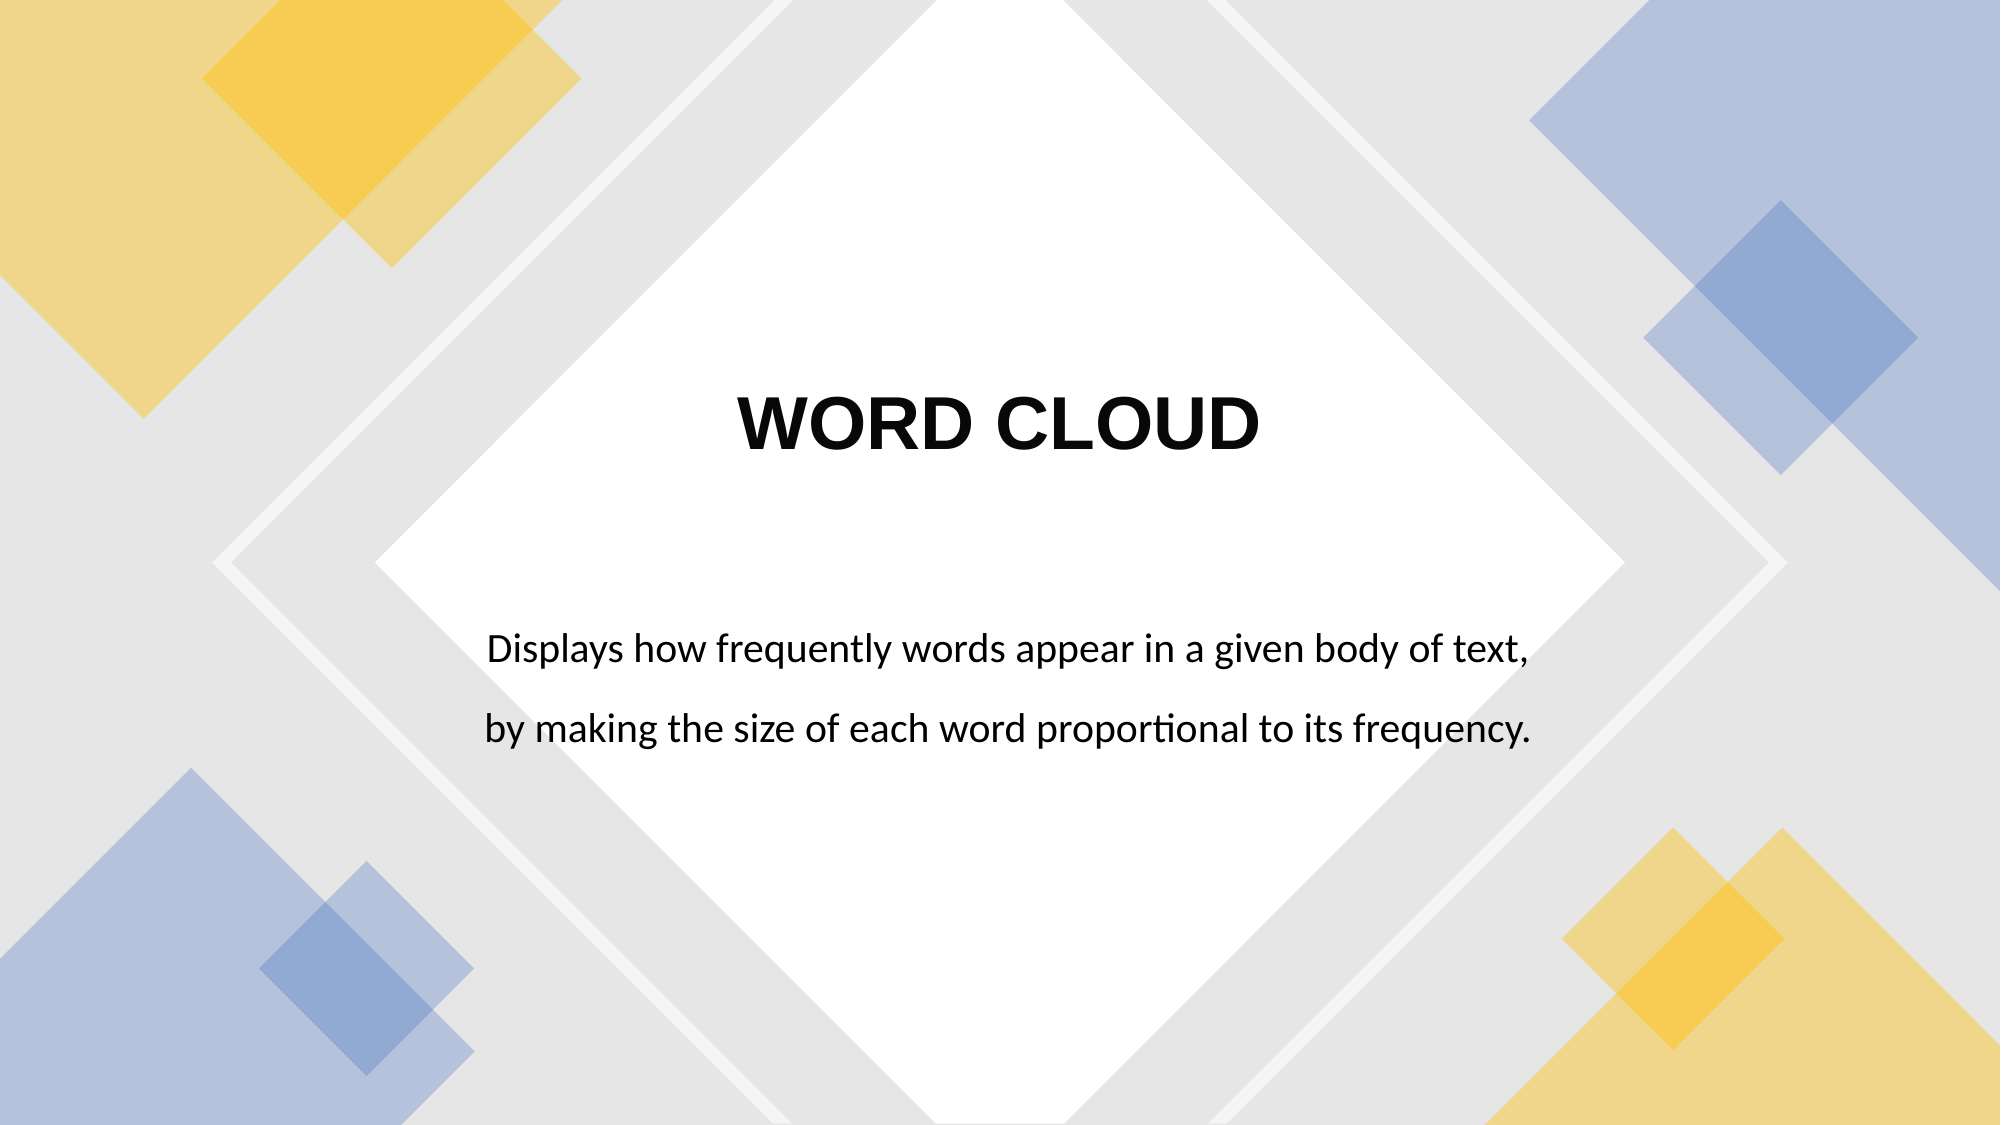

# WORD CLOUD
Displays how frequently words appear in a given body of text, by making the size of each word proportional to its frequency.